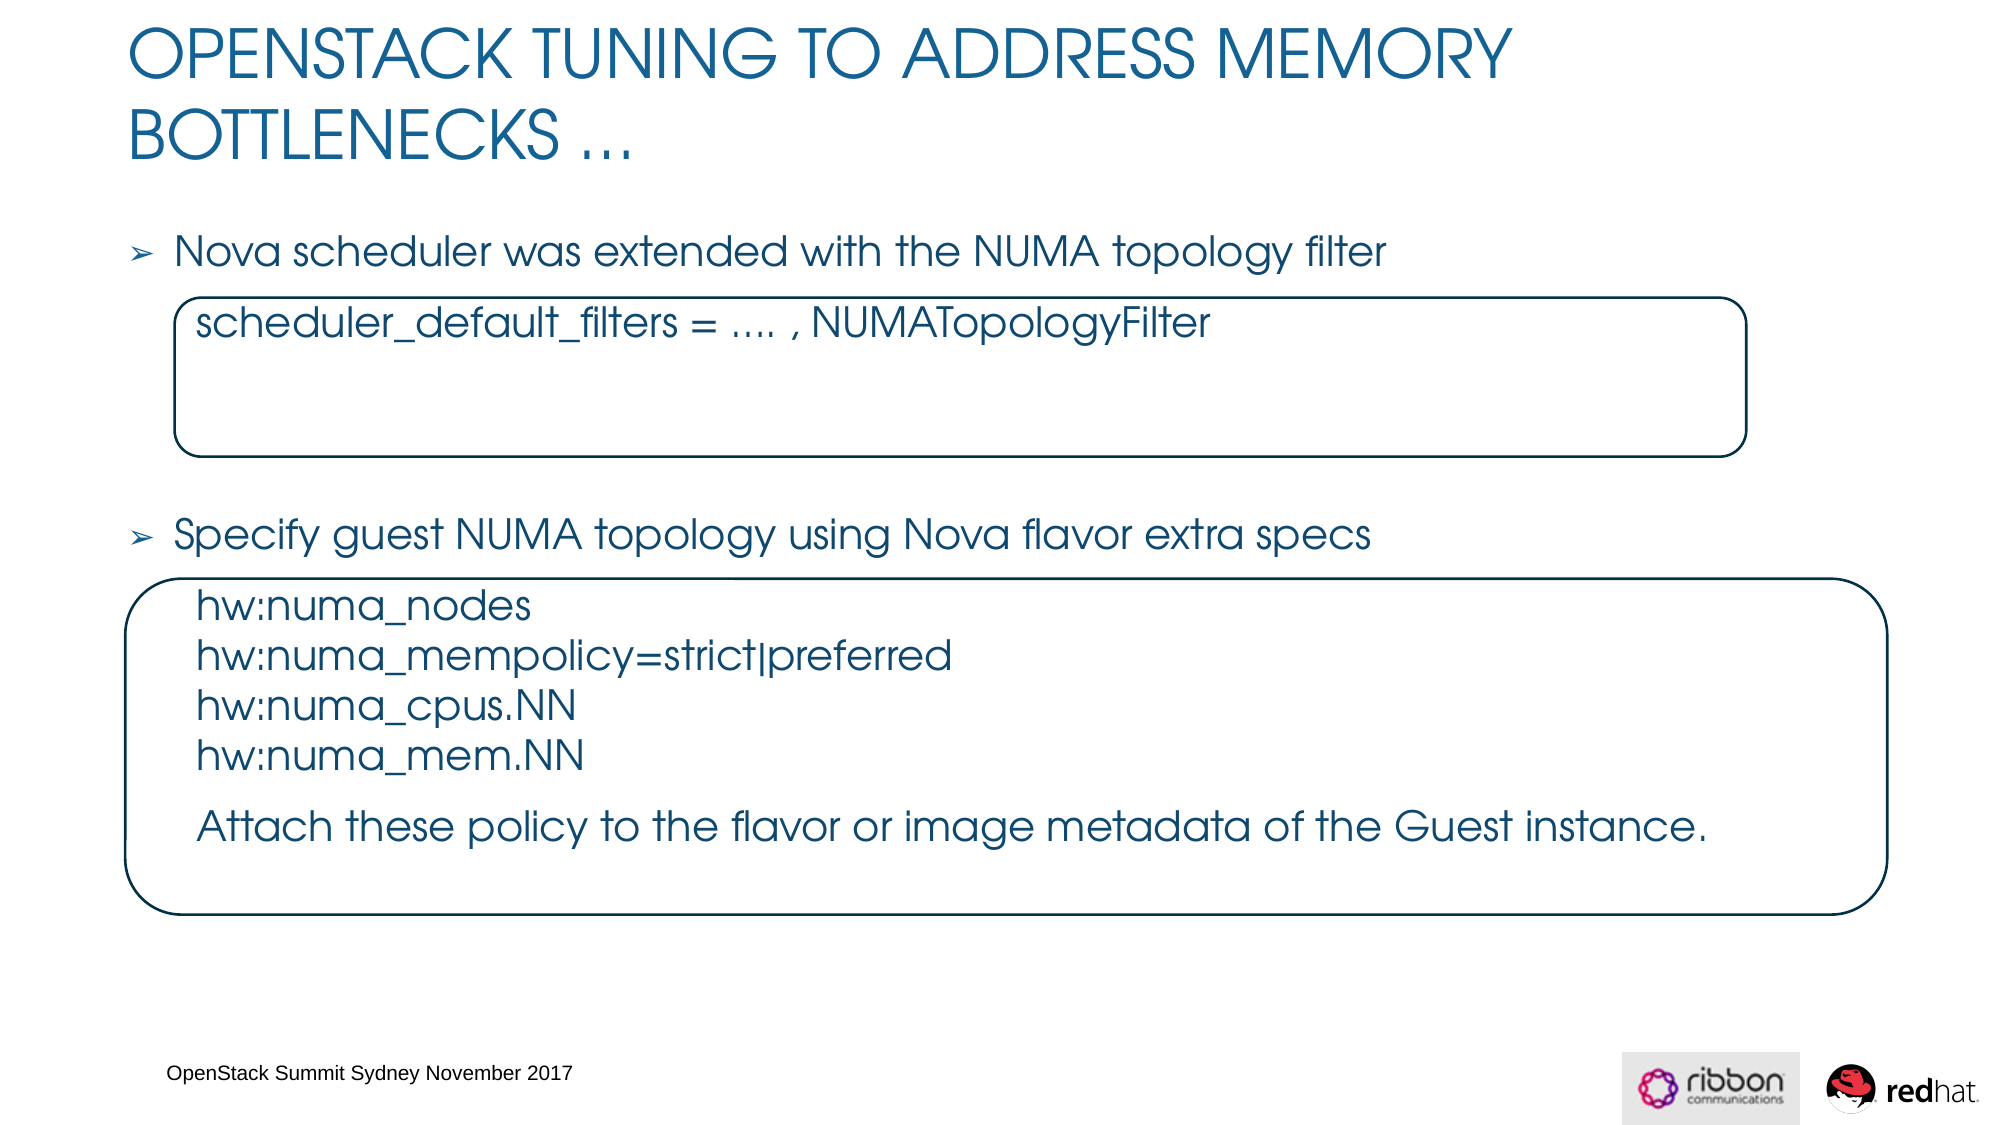

# OPENSTACK TUNING TO ADDRESS MEMORY BOTTLENECKS …
Nova scheduler was extended with the NUMA topology filter
      scheduler_default_filters = …. , NUMATopologyFilter

Specify guest NUMA topology using Nova flavor extra specs
      hw:numa_nodes
      hw:numa_mempolicy=strict|preferred
      hw:numa_cpus.NN
      hw:numa_mem.NN
      Attach these policy to the flavor or image metadata of the Guest instance.